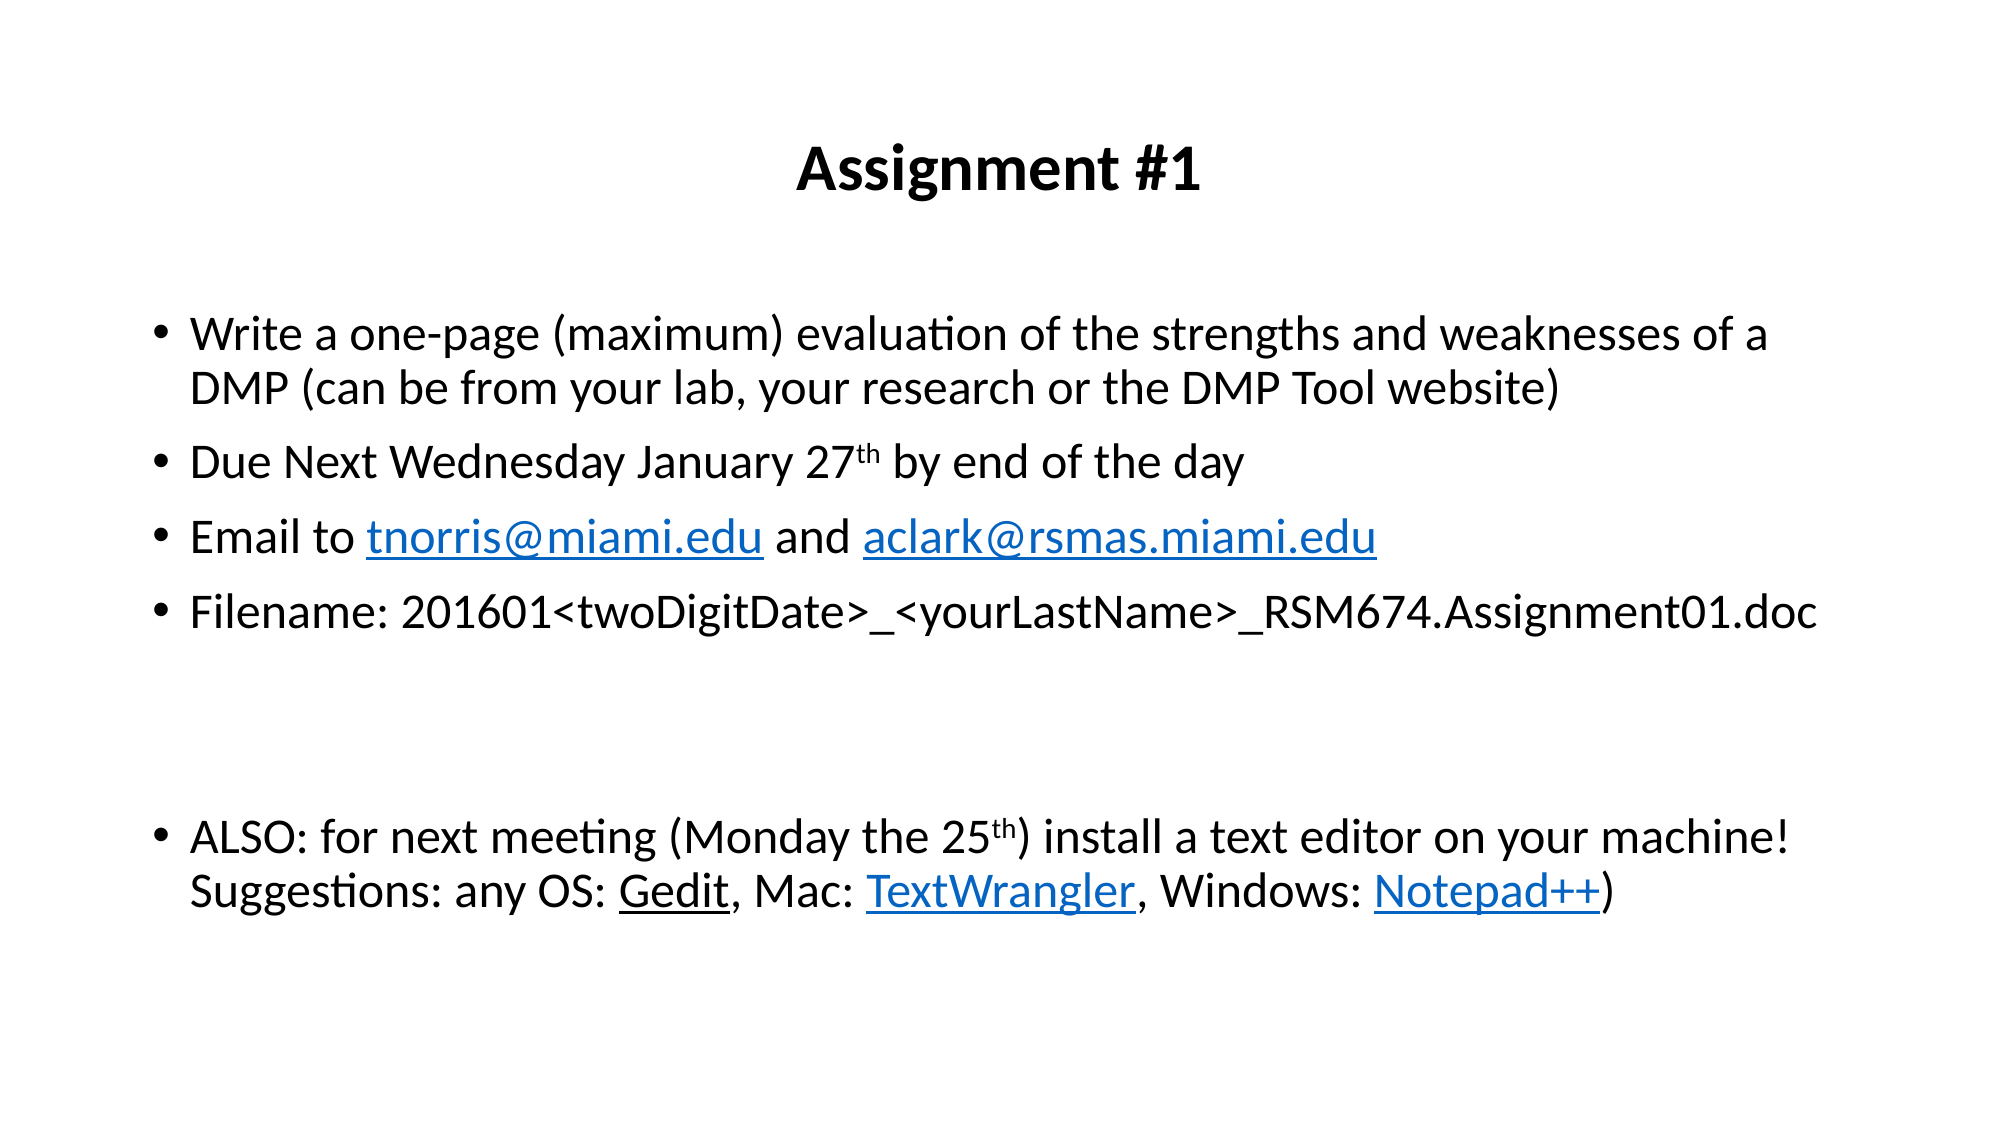

# Assignment #1
Write a one-page (maximum) evaluation of the strengths and weaknesses of a DMP (can be from your lab, your research or the DMP Tool website)
Due Next Wednesday January 27th by end of the day
Email to tnorris@miami.edu and aclark@rsmas.miami.edu
Filename: 201601<twoDigitDate>_<yourLastName>_RSM674.Assignment01.doc

ALSO: for next meeting (Monday the 25th) install a text editor on your machine! Suggestions: any OS: Gedit, Mac: TextWrangler, Windows: Notepad++)